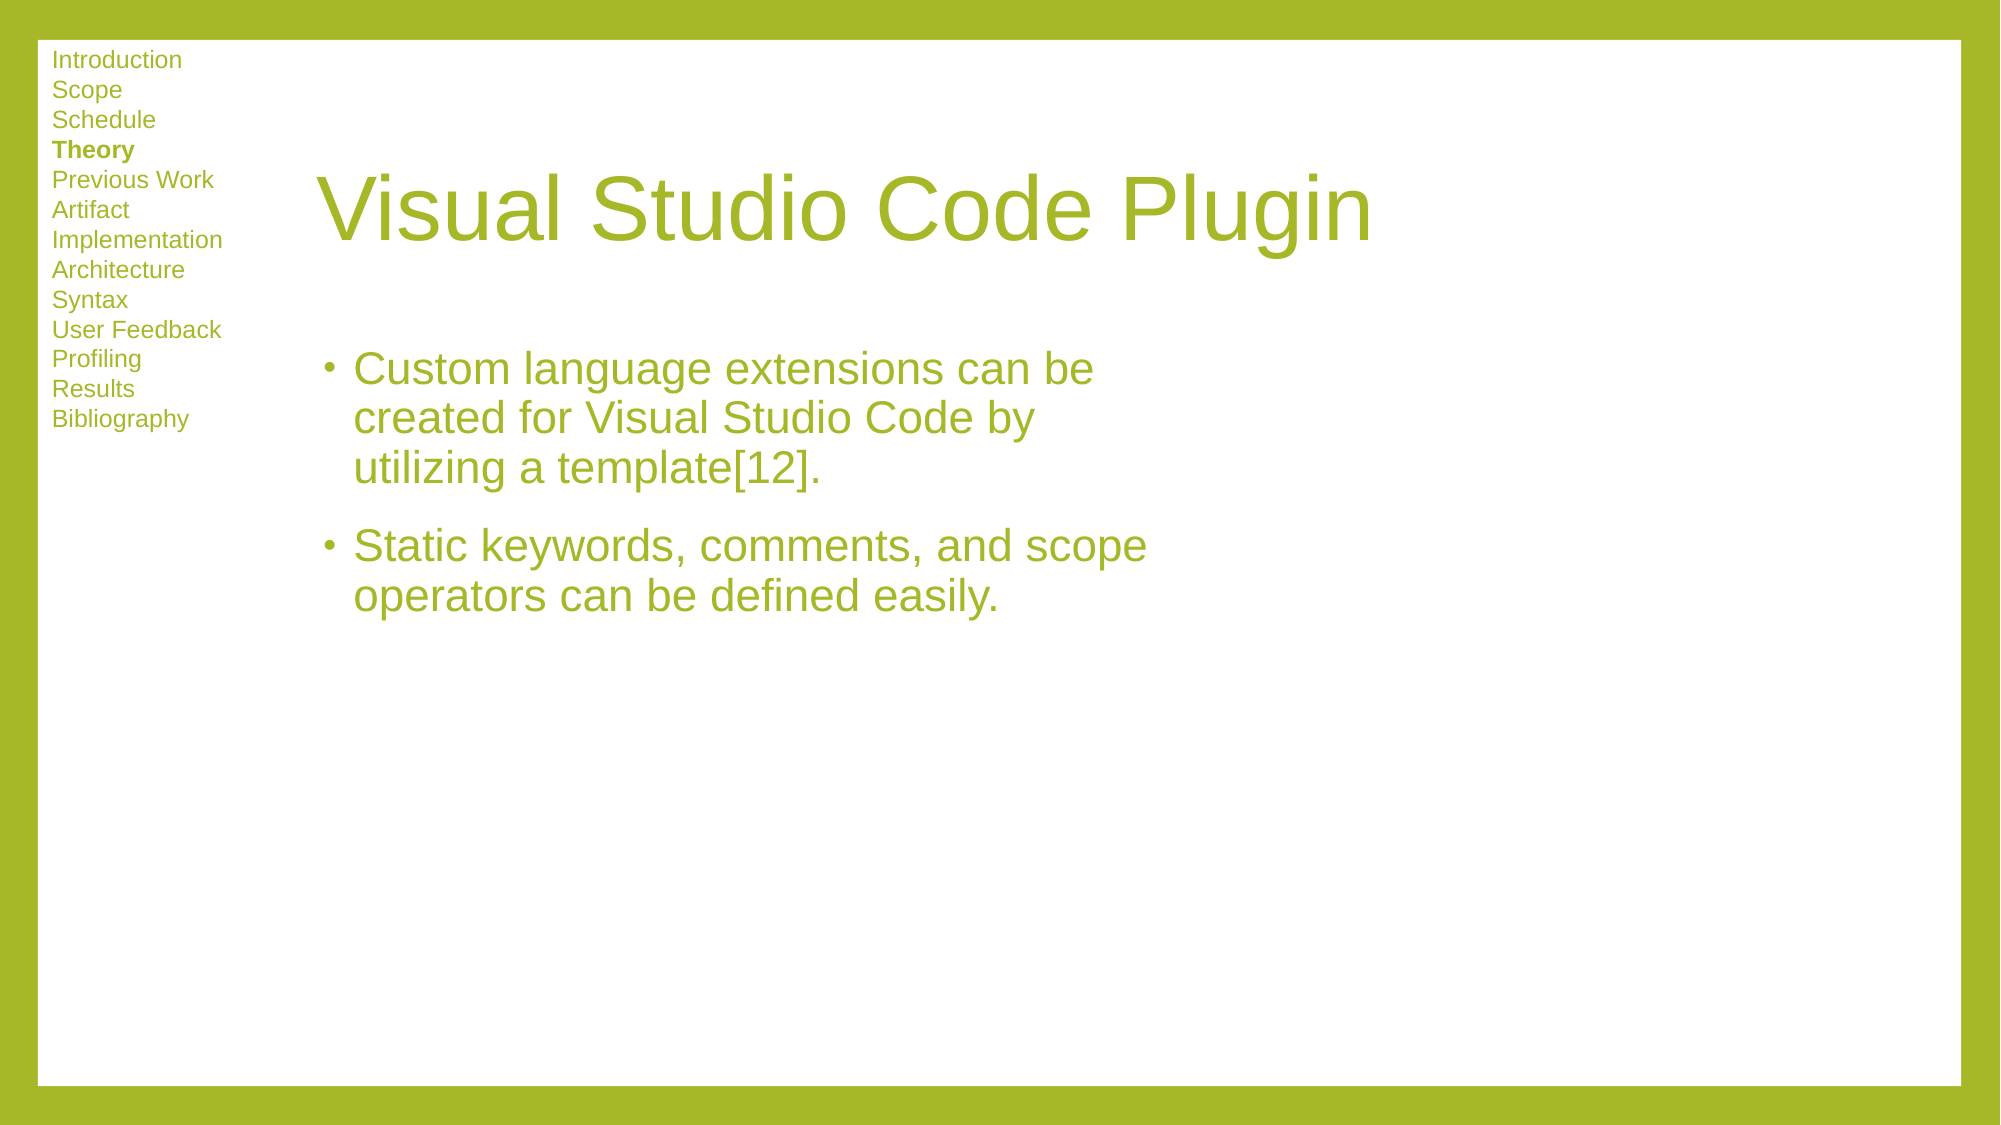

Introduction
Scope
Schedule
Theory
Previous Work
Artifact
Implementation
Architecture
Syntax
User Feedback
Profiling Results
Bibliography
# Visual Studio Code Plugin
Custom language extensions can be created for Visual Studio Code by utilizing a template[12].
Static keywords, comments, and scope operators can be defined easily.